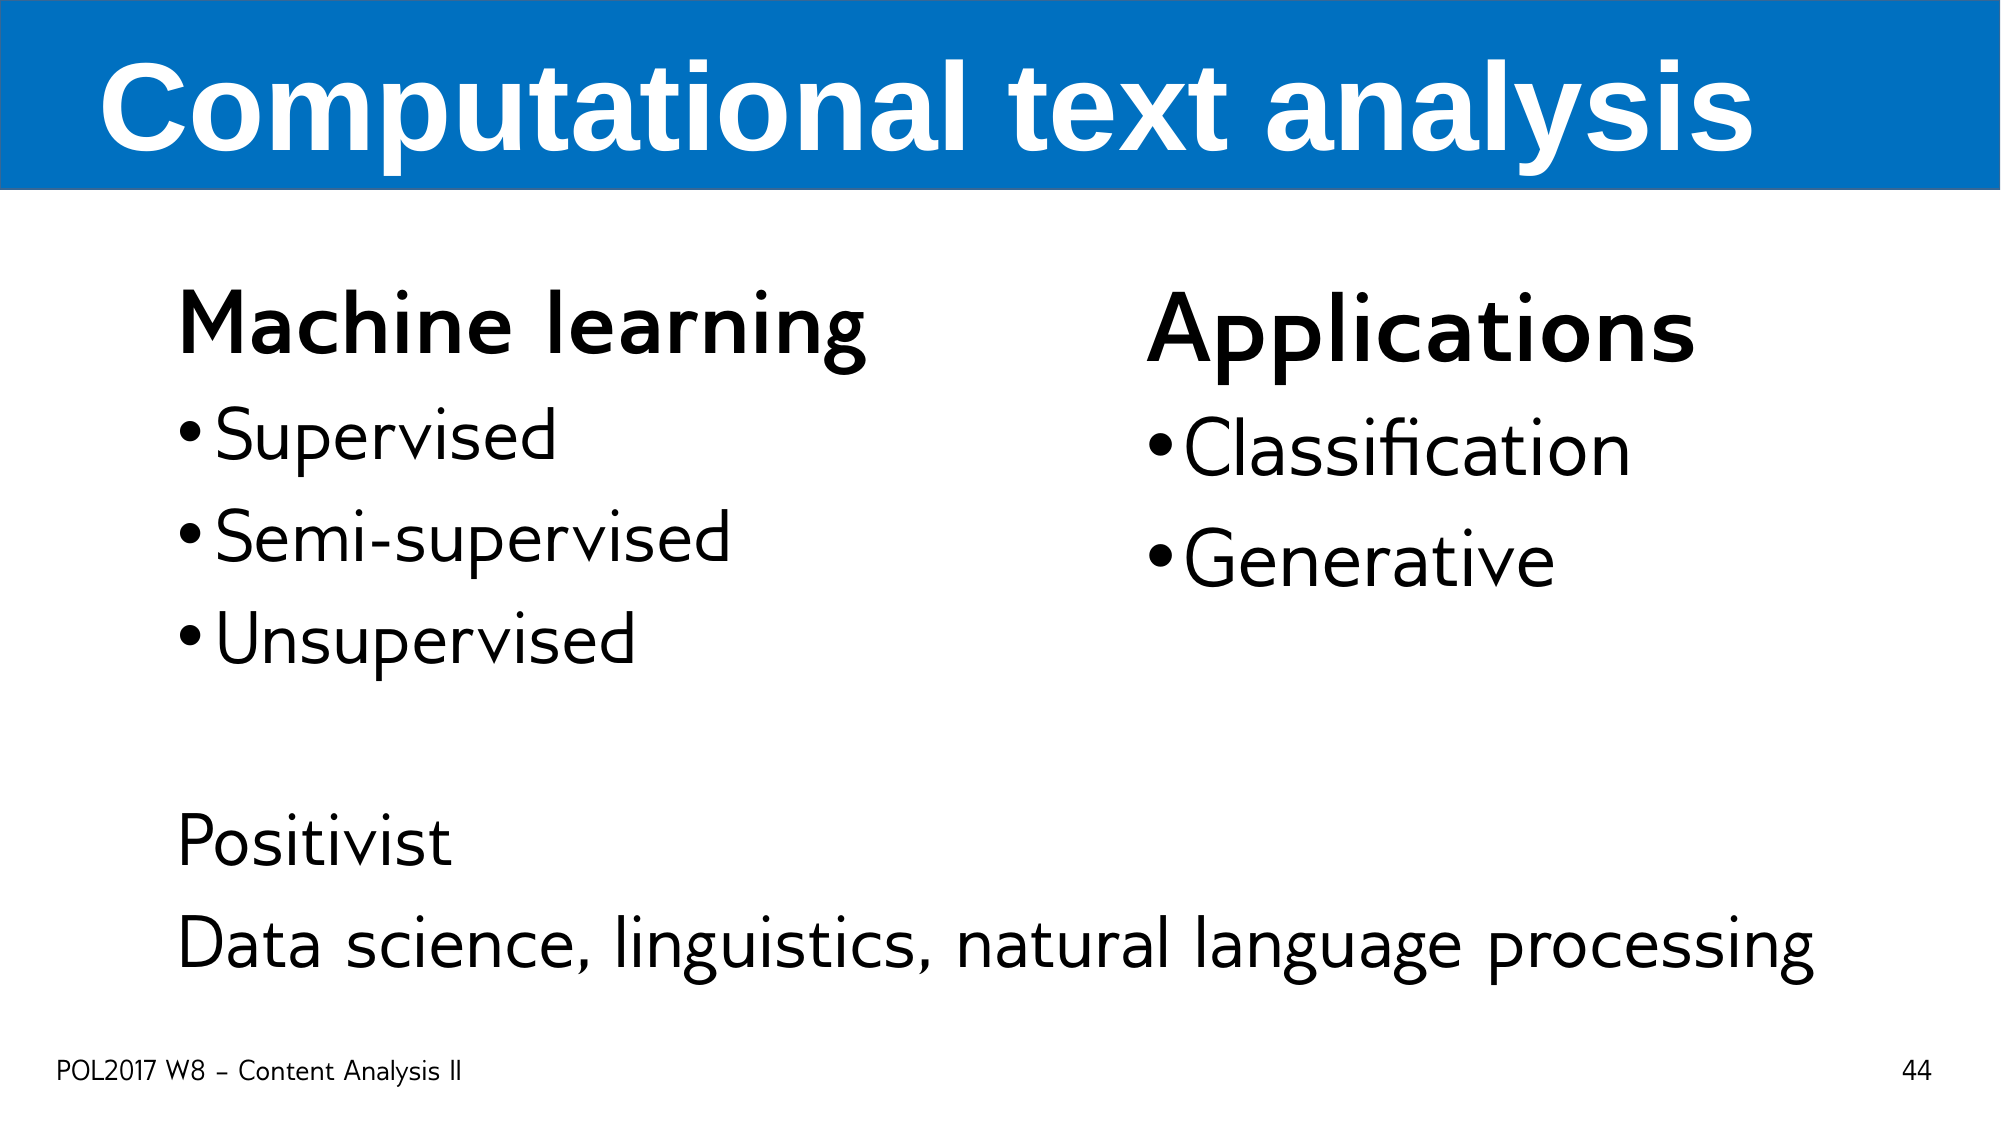

# Computational text analysis
Machine learning
Supervised
Semi-supervised
Unsupervised
Applications
Classification
Generative

Positivist
Data science, linguistics, natural language processing

POL2017 W8 – Content Analysis II
44